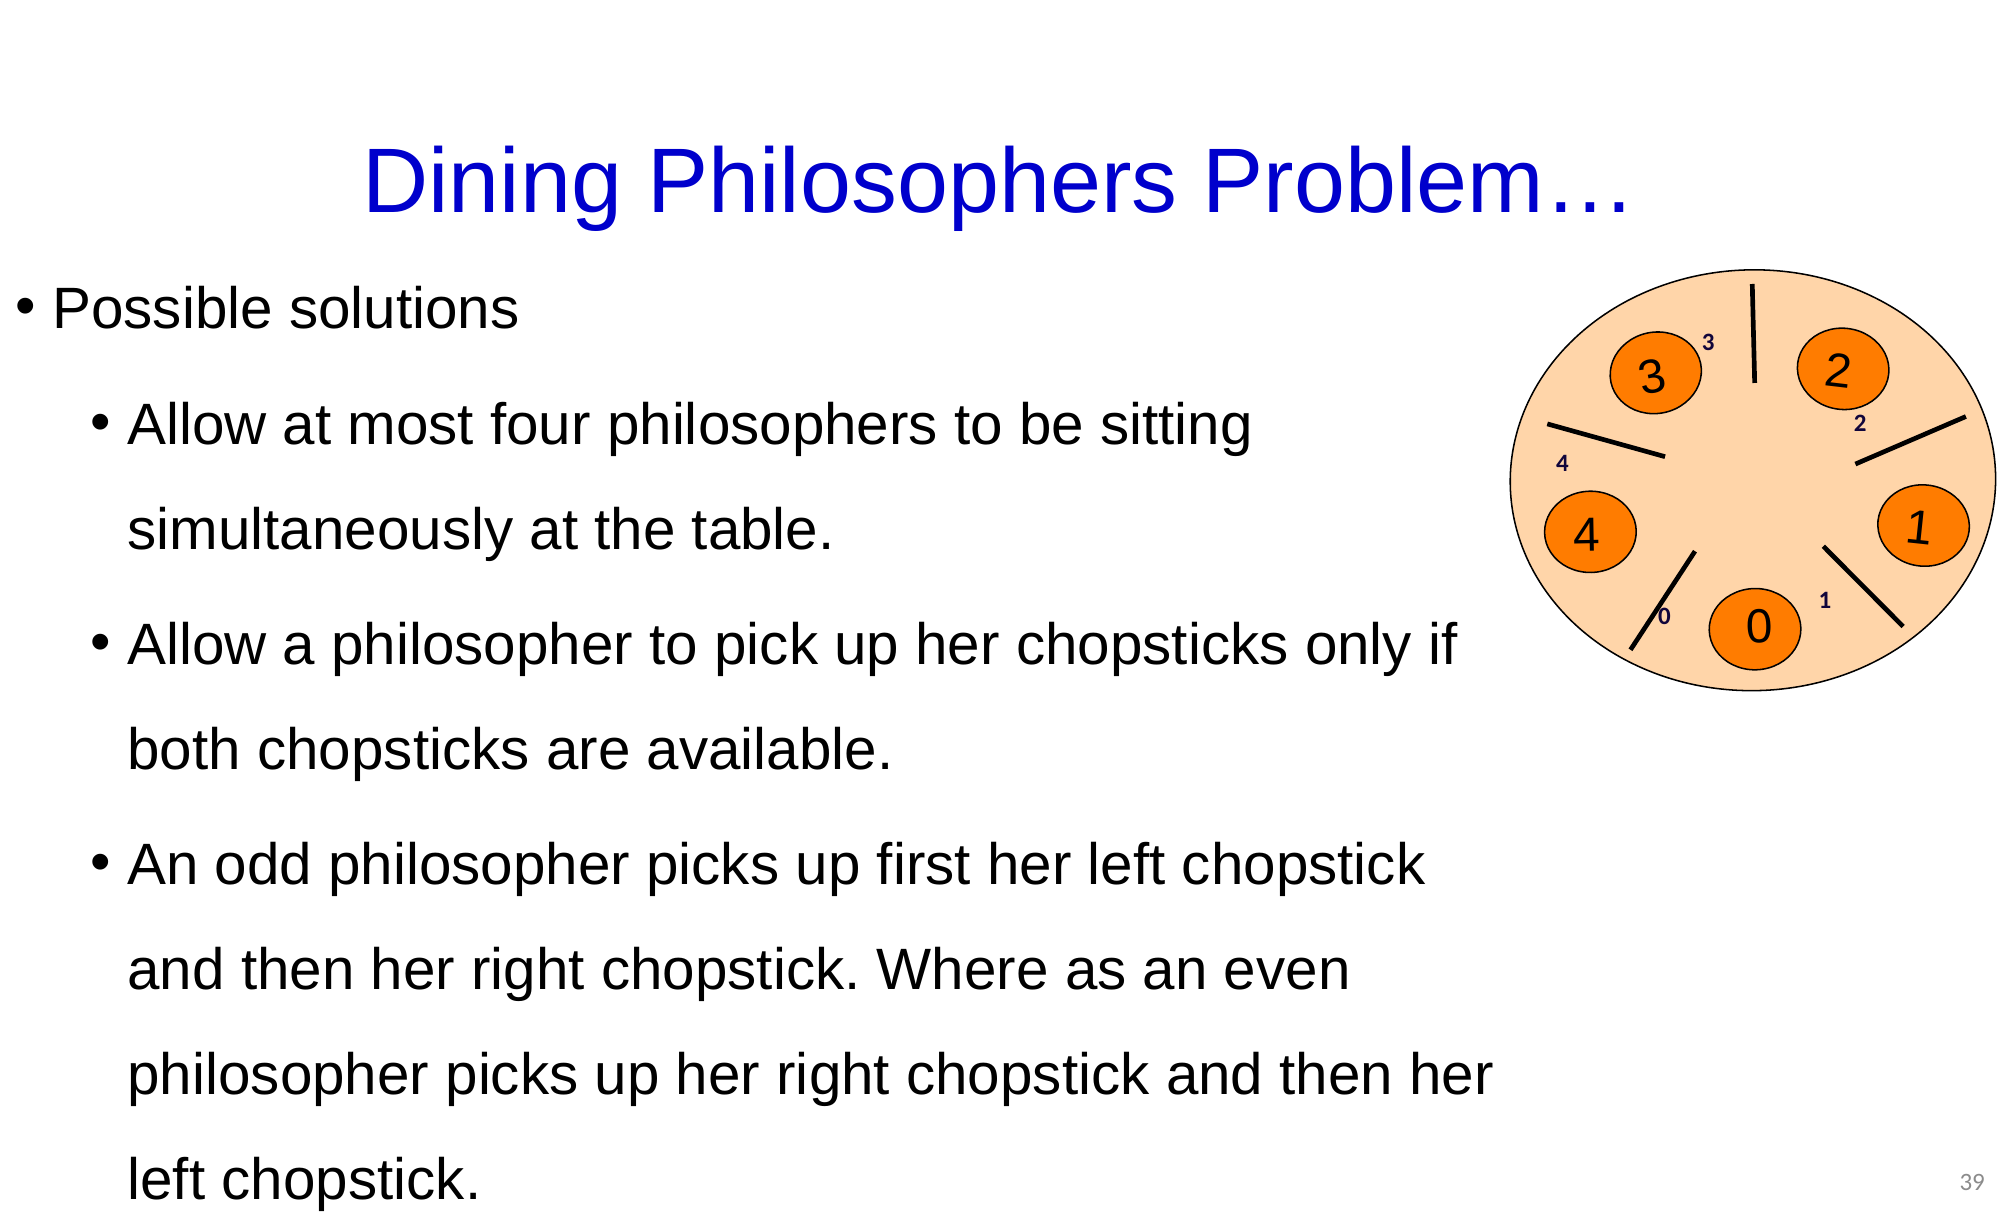

# Dining Philosophers Problem…
Possible solutions
Allow at most four philosophers to be sitting simultaneously at the table.
Allow a philosopher to pick up her chopsticks only if both chopsticks are available.
An odd philosopher picks up first her left chopstick and then her right chopstick. Where as an even philosopher picks up her right chopstick and then her left chopstick.

4

0
1
2
3
3
2
4
1
0
39